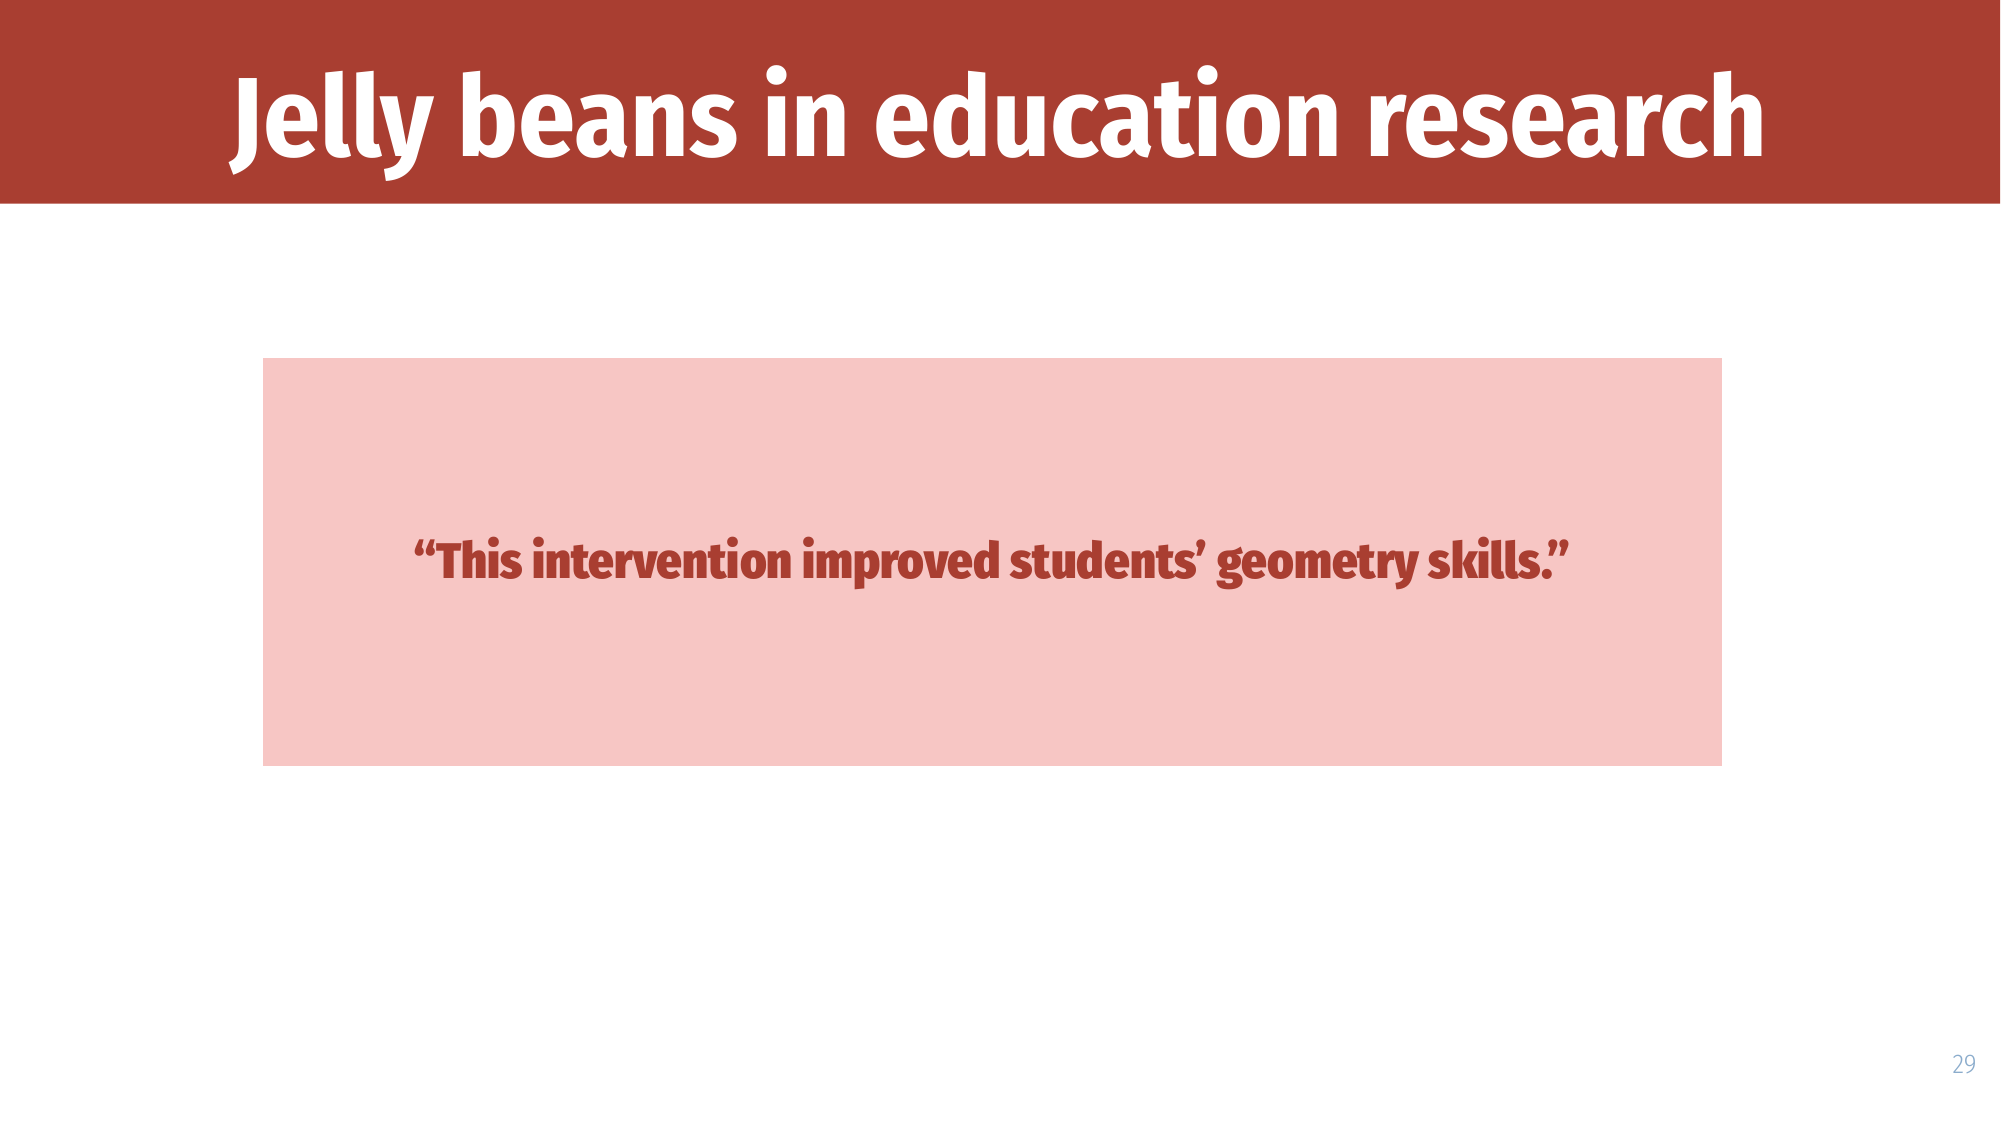

# Jelly beans in education research
“This intervention improved students’ geometry skills.”
29